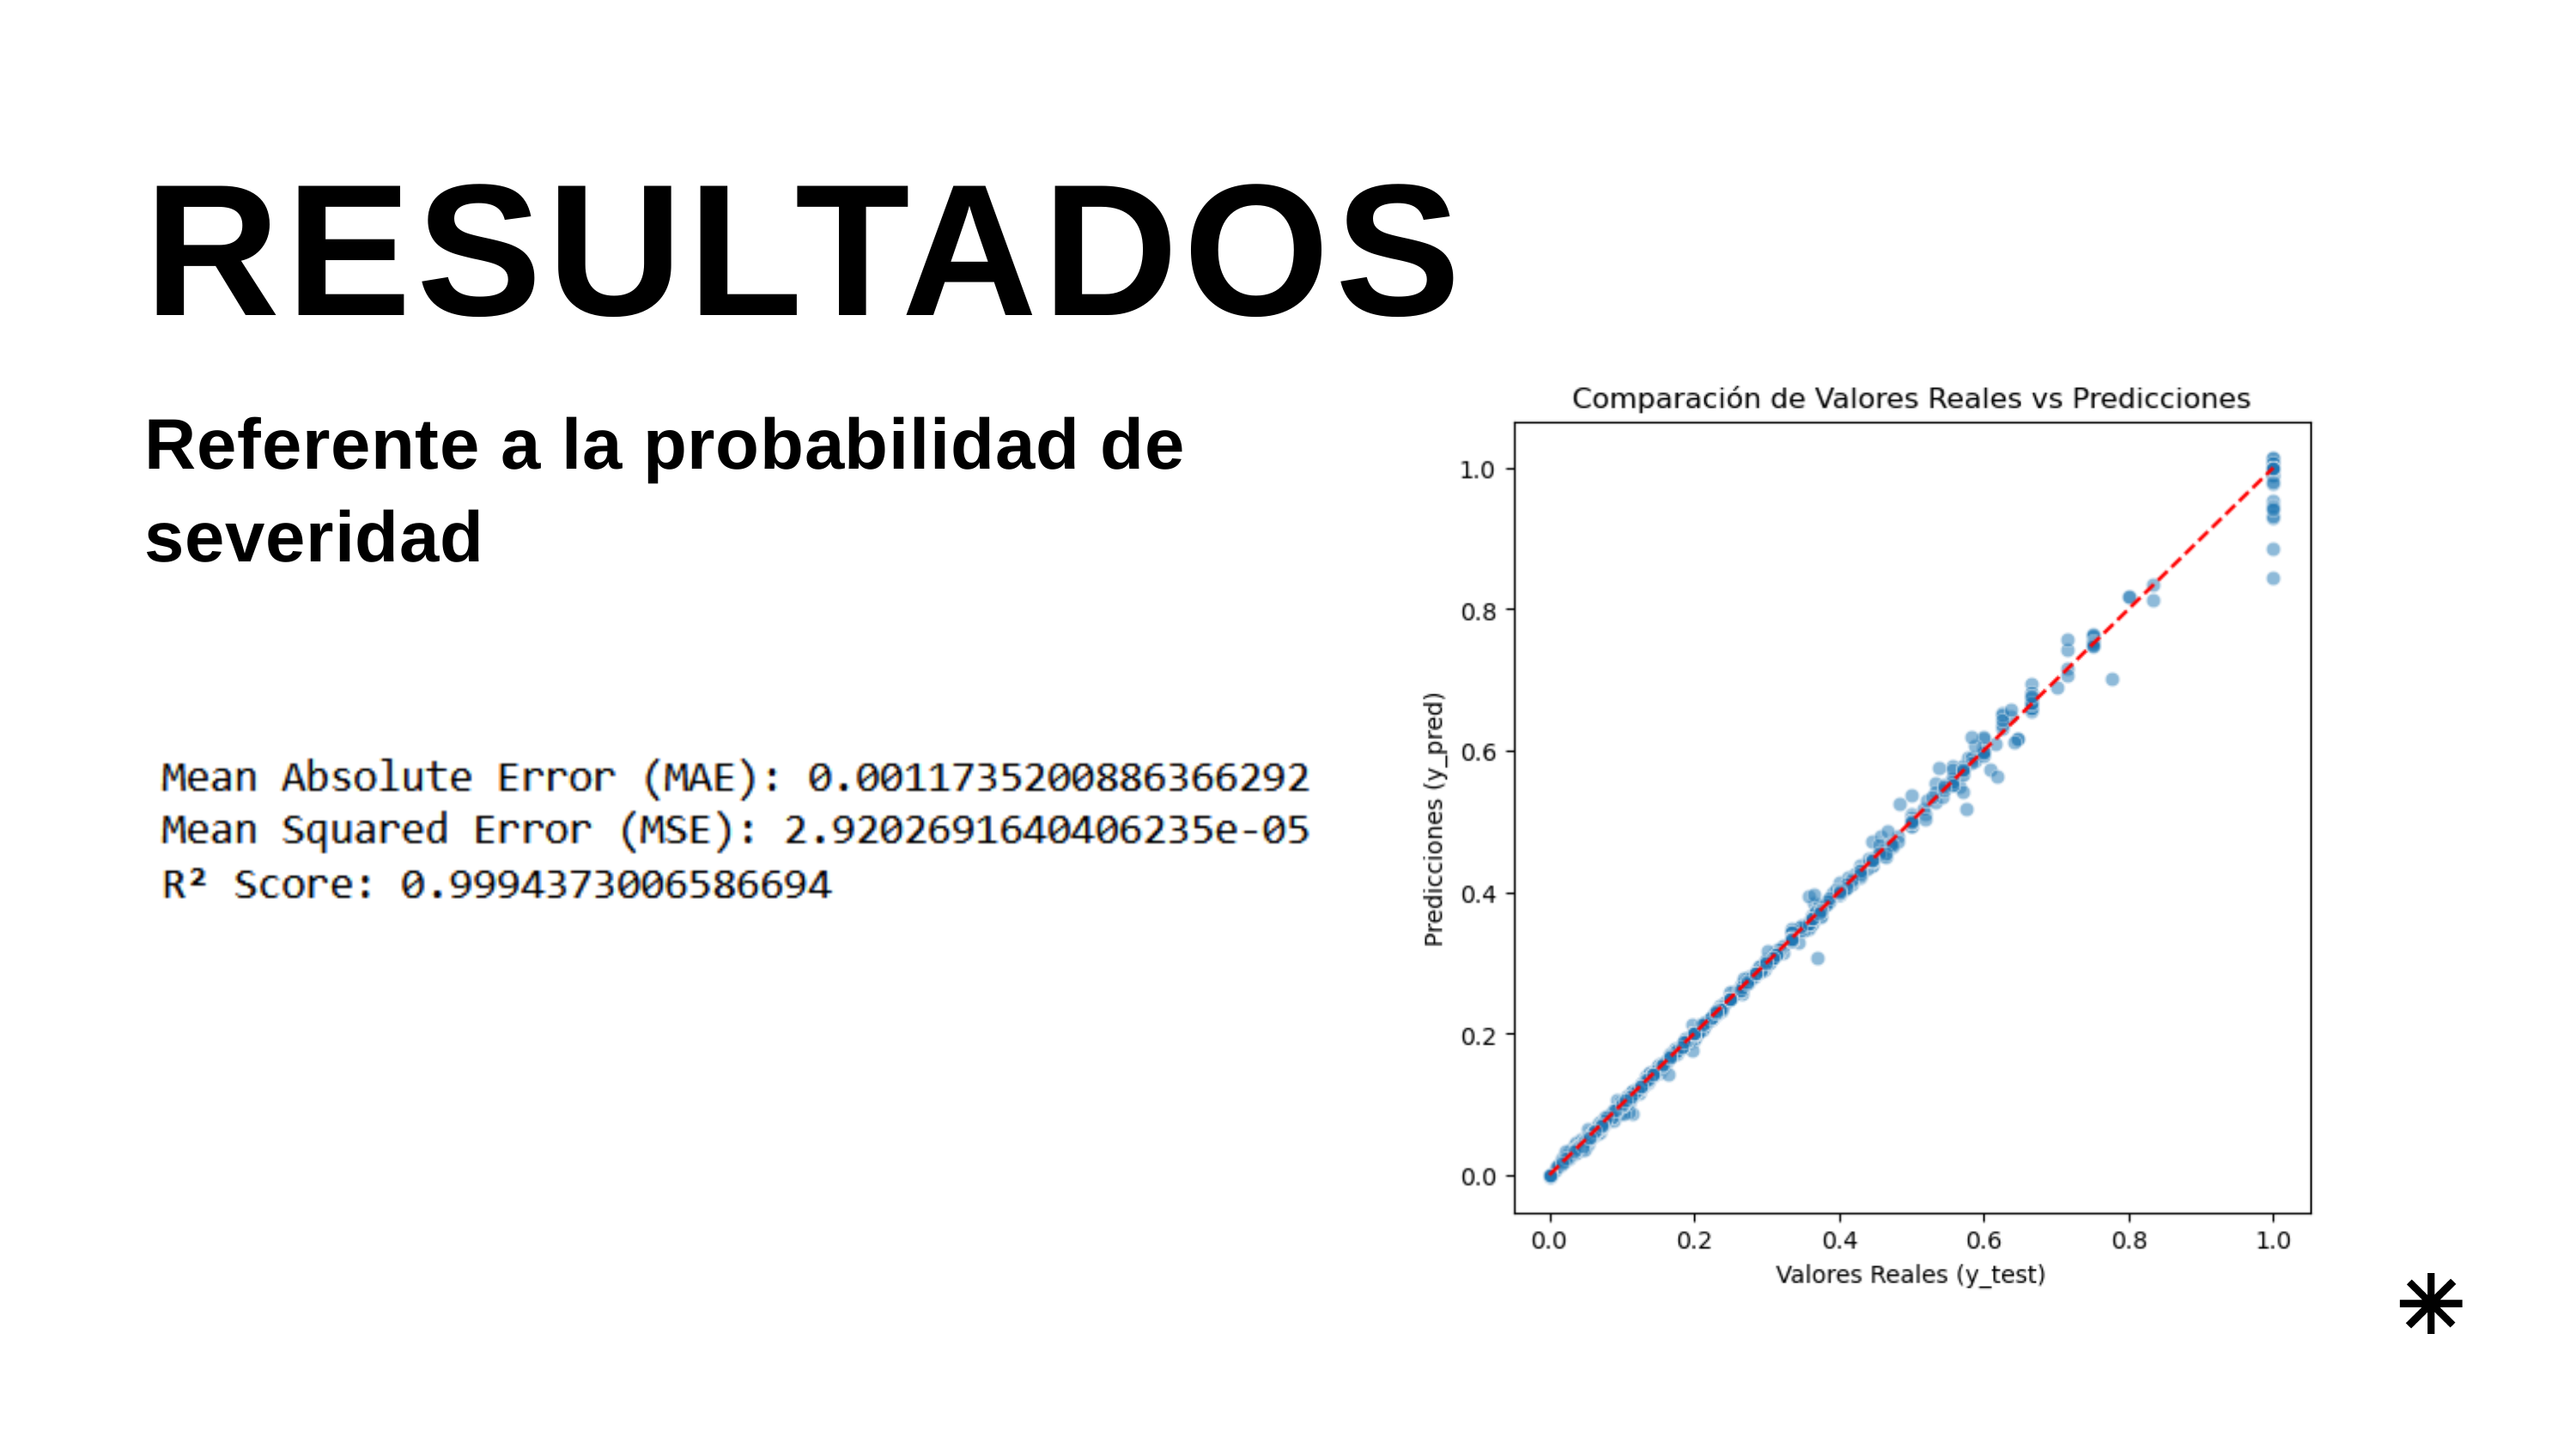

RESULTADOS

Referente a la probabilidad de severidad